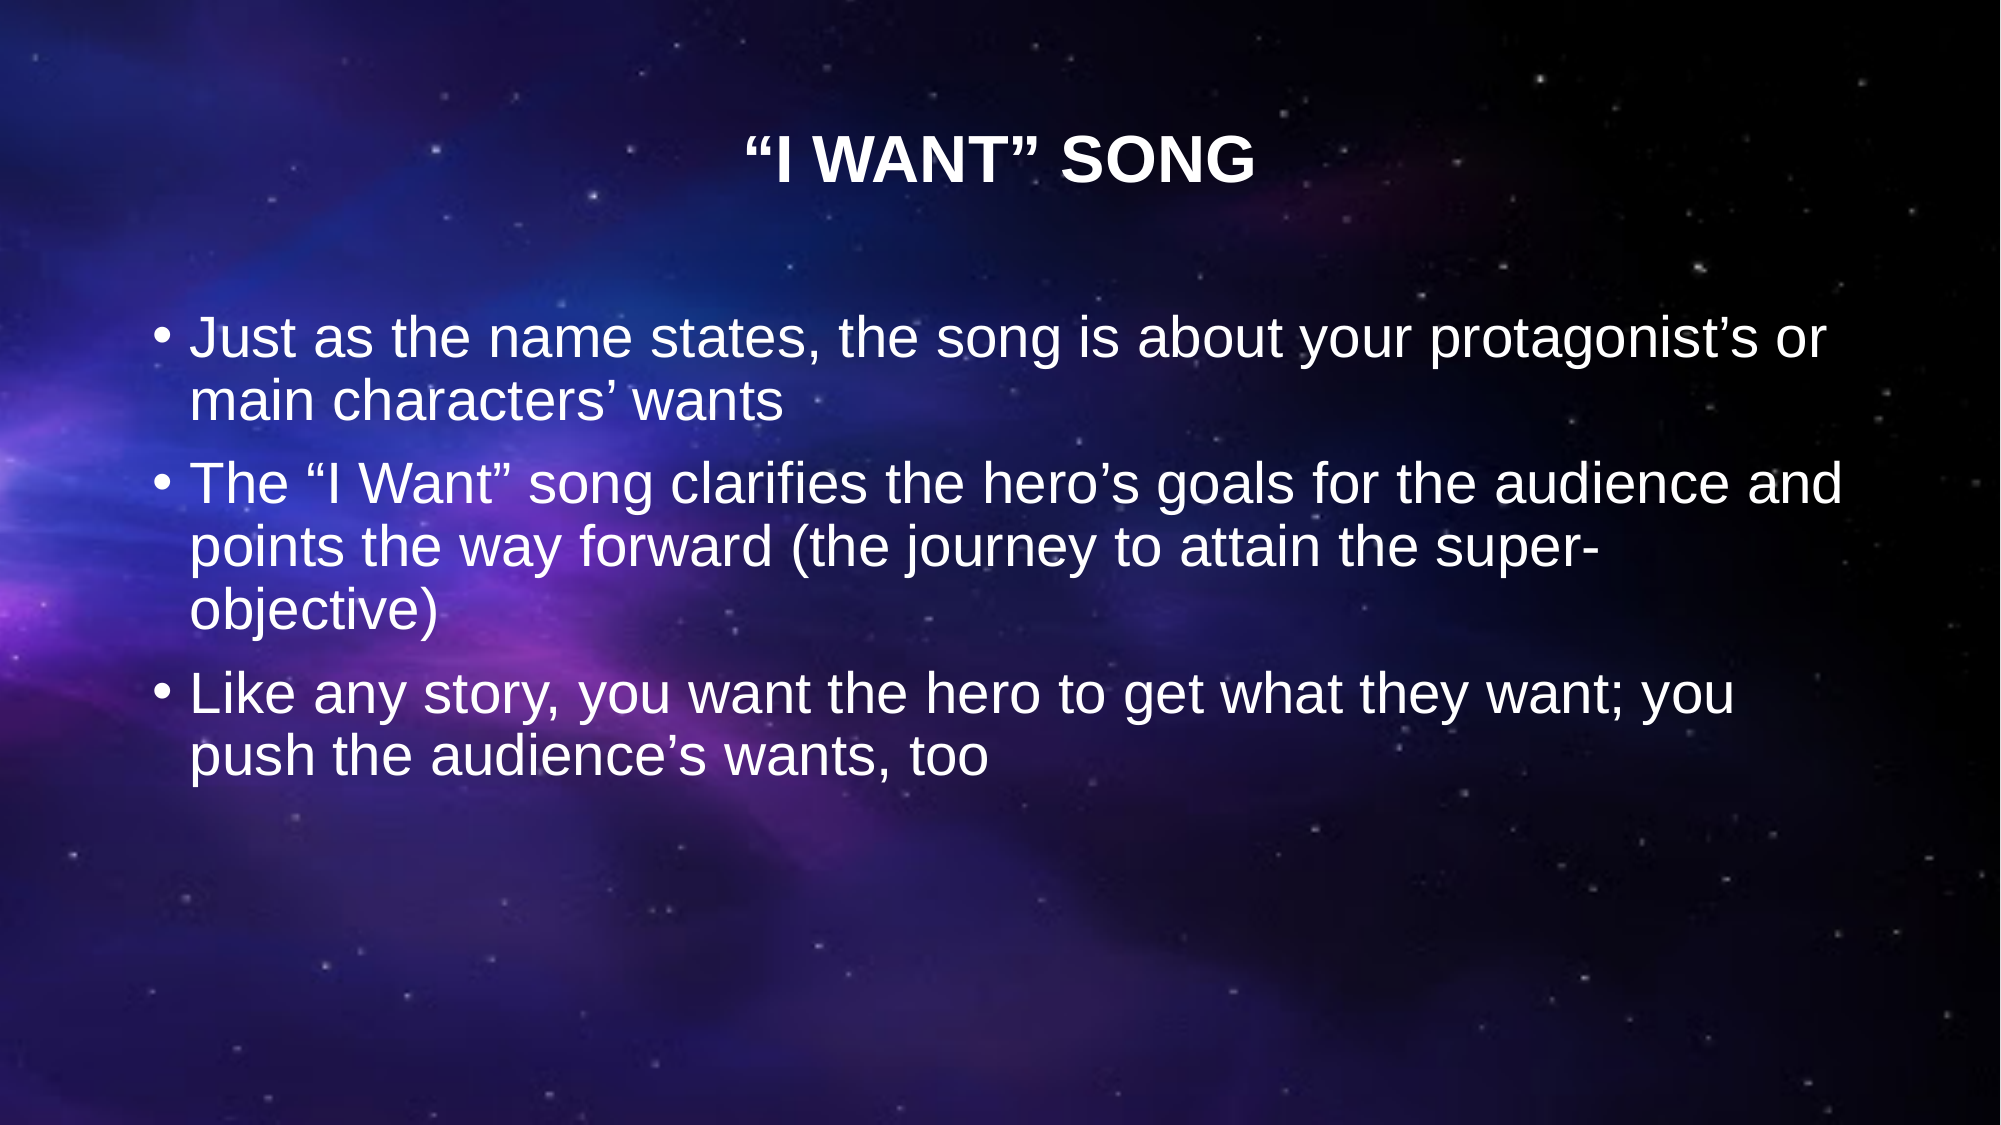

# “I Want” song
Just as the name states, the song is about your protagonist’s or main characters’ wants
The “I Want” song clarifies the hero’s goals for the audience and points the way forward (the journey to attain the super-objective)
Like any story, you want the hero to get what they want; you push the audience’s wants, too